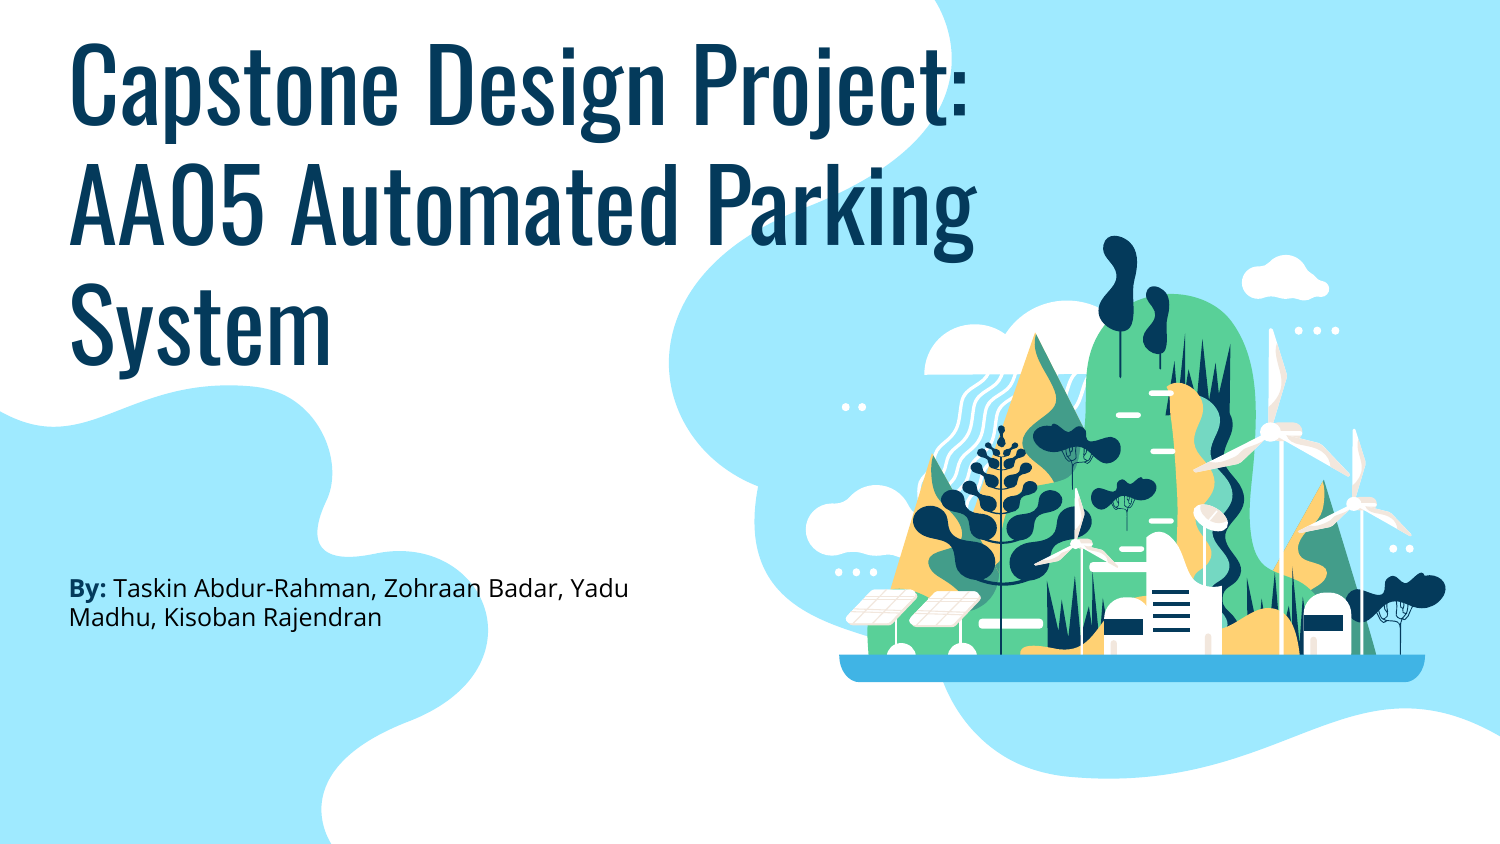

# Capstone Design Project: AA05 Automated Parking System

By: Taskin Abdur-Rahman, Zohraan Badar, Yadu Madhu, Kisoban Rajendran